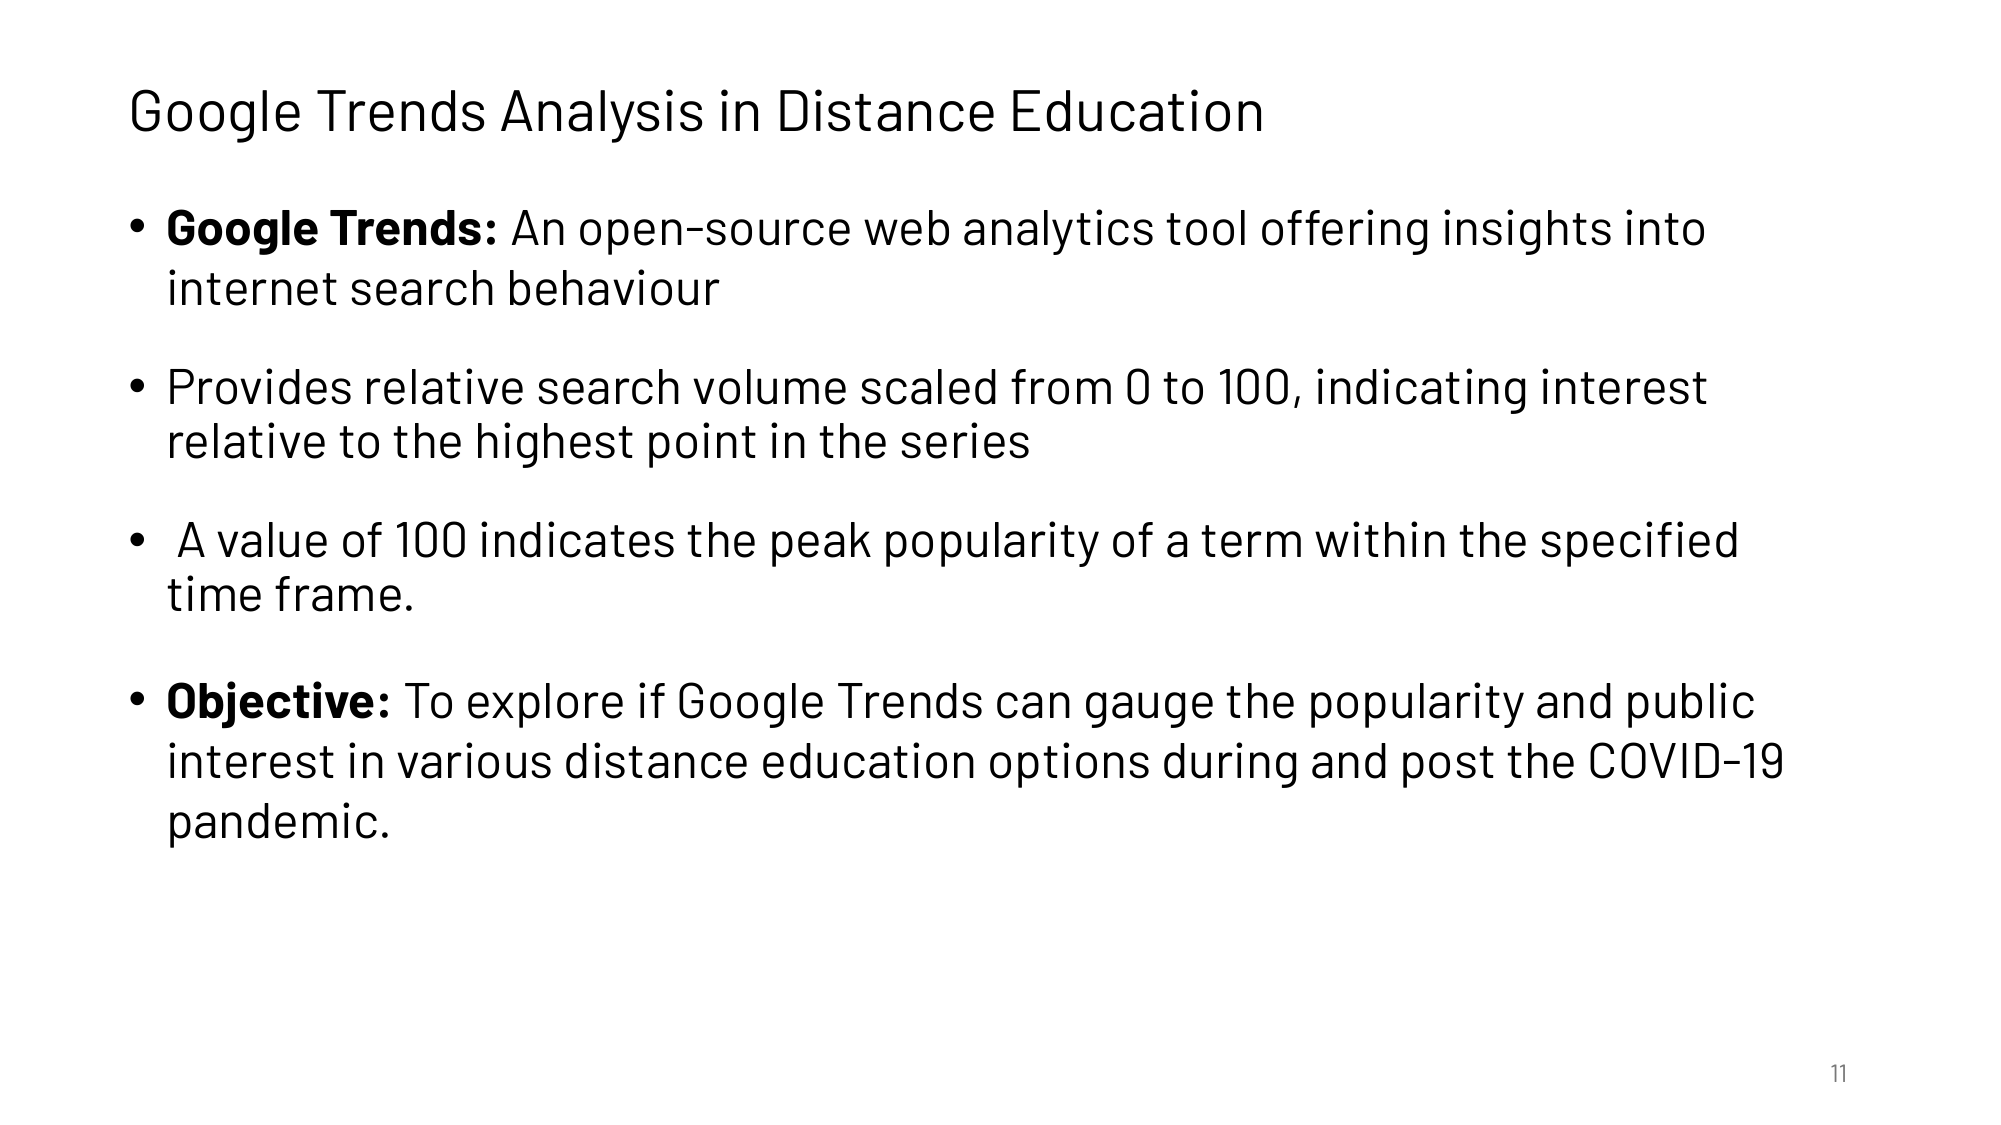

# Google Trends Analysis in Distance Education
Google Trends: An open-source web analytics tool offering insights into internet search behaviour
Provides relative search volume scaled from 0 to 100, indicating interest relative to the highest point in the series
 A value of 100 indicates the peak popularity of a term within the specified time frame.
Objective: To explore if Google Trends can gauge the popularity and public interest in various distance education options during and post the COVID-19 pandemic.

11